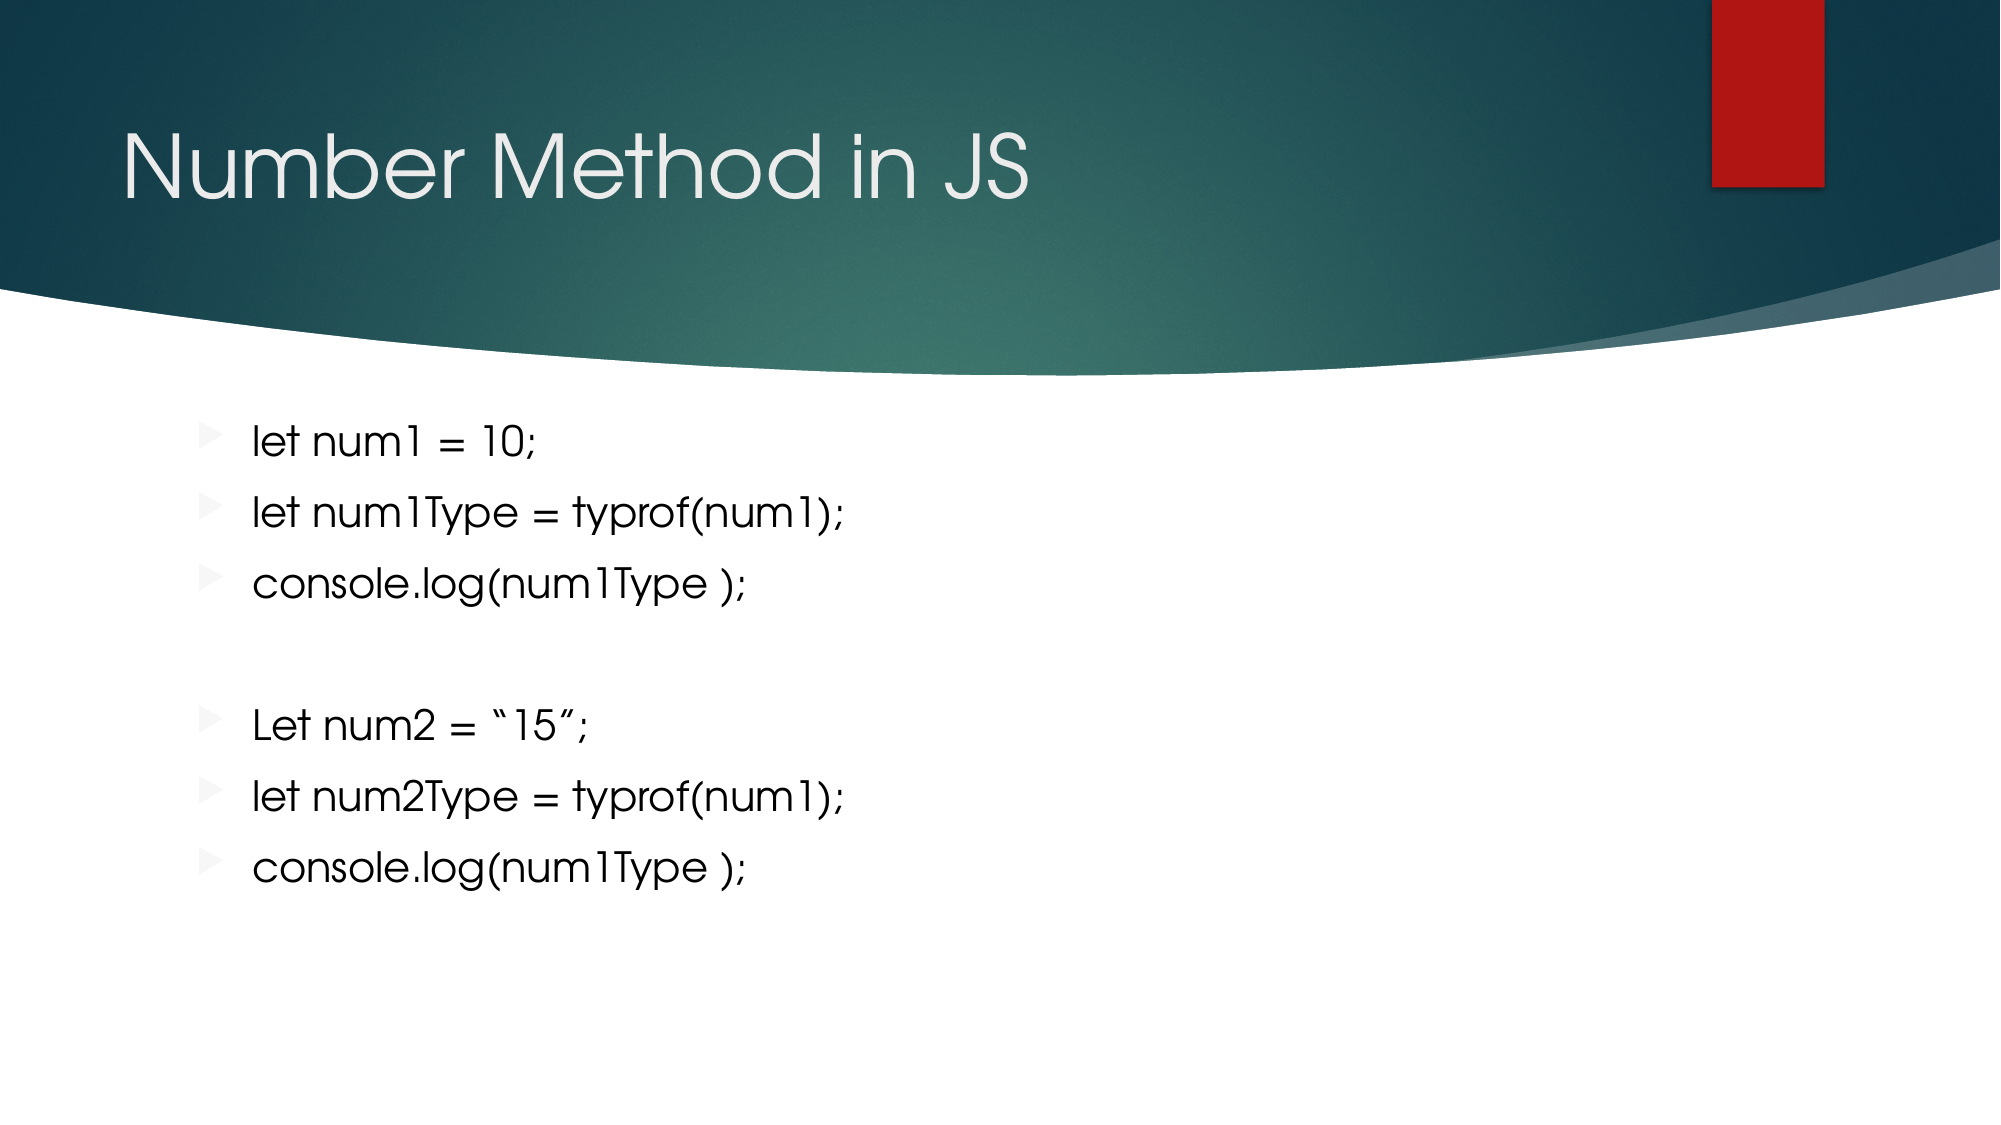

# Number Method in JS

let num1 = 10;
let num1Type = typrof(num1);
console.log(num1Type );

Let num2 = “15”;
let num2Type = typrof(num1);
console.log(num1Type );